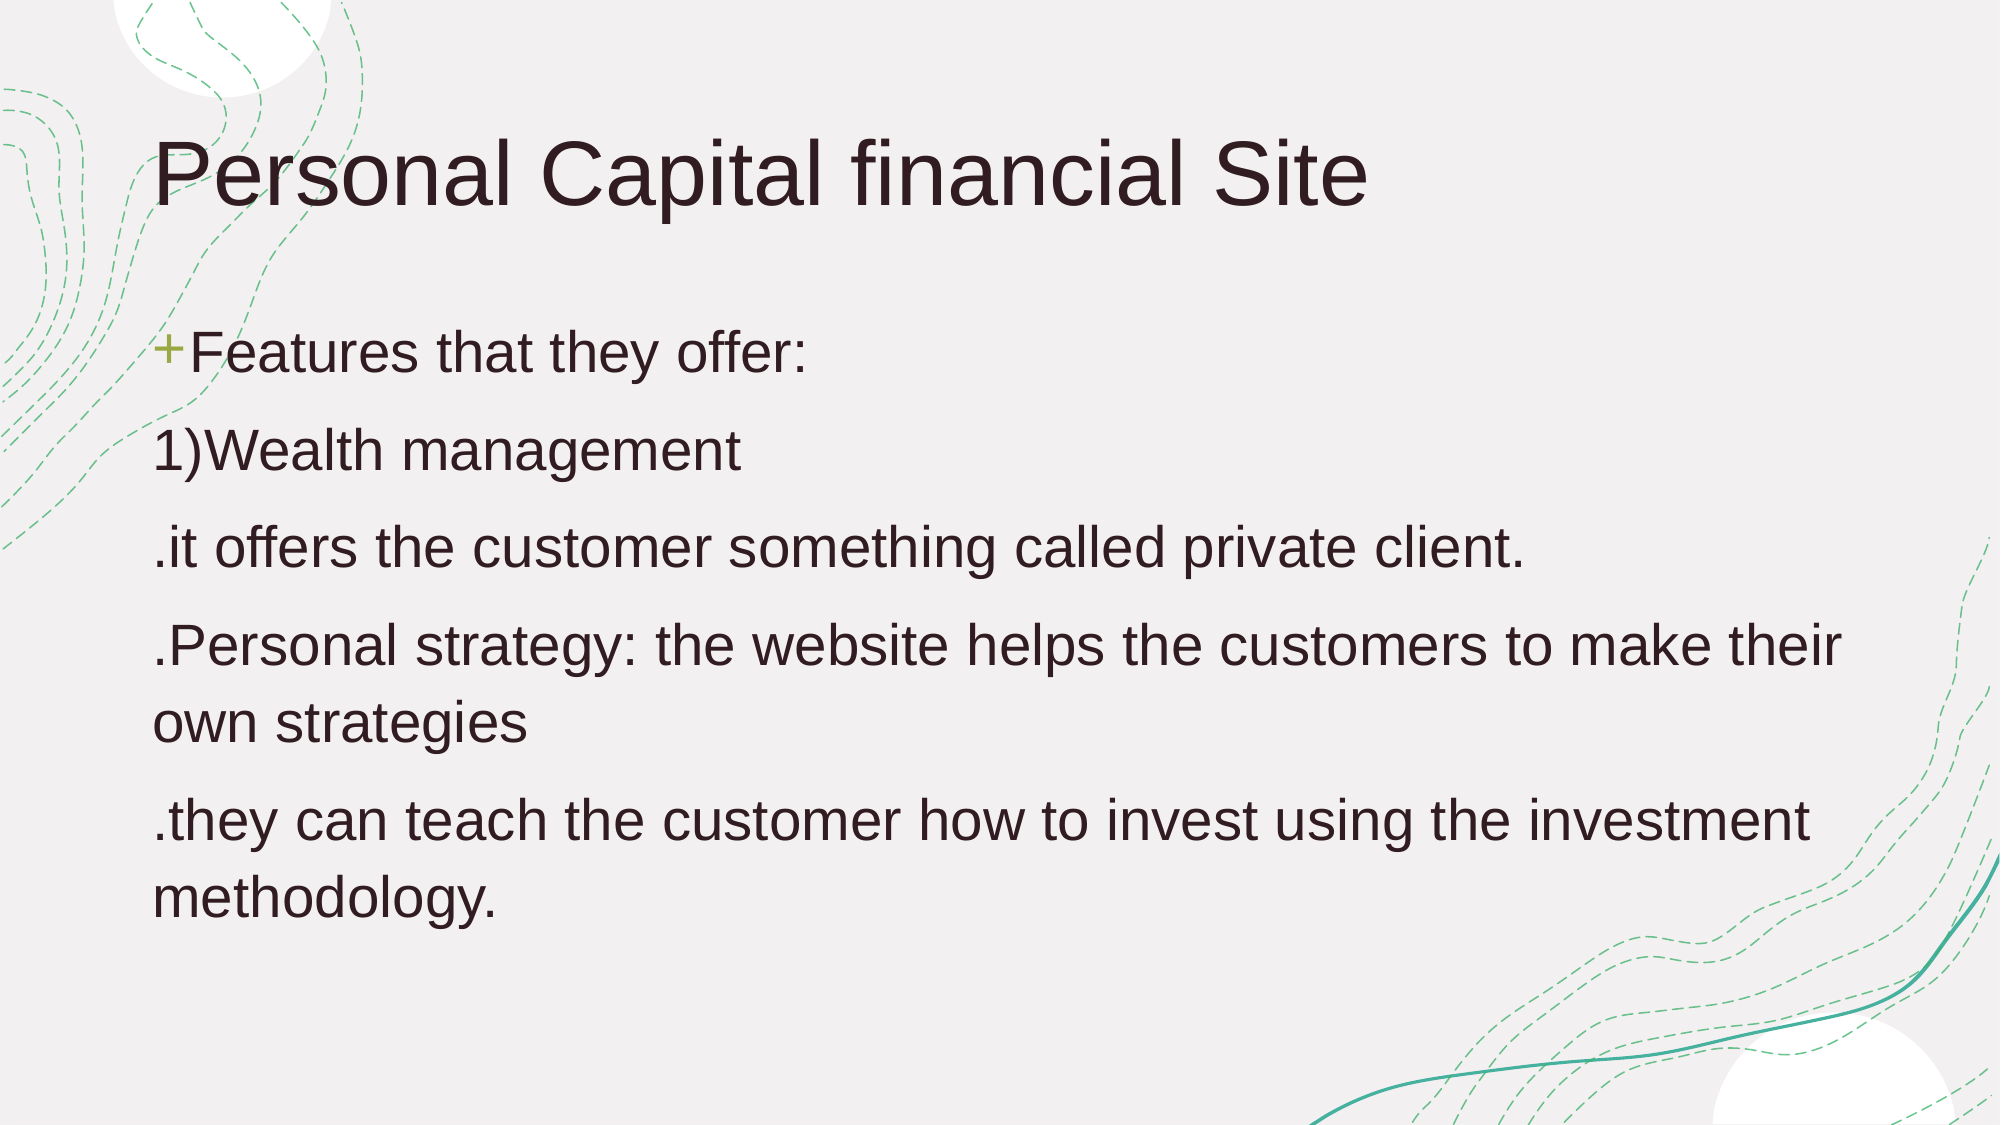

# Personal Capital financial Site
Features that they offer:
1)Wealth management
.it offers the customer something called private client.
.Personal strategy: the website helps the customers to make their own strategies
.they can teach the customer how to invest using the investment methodology.